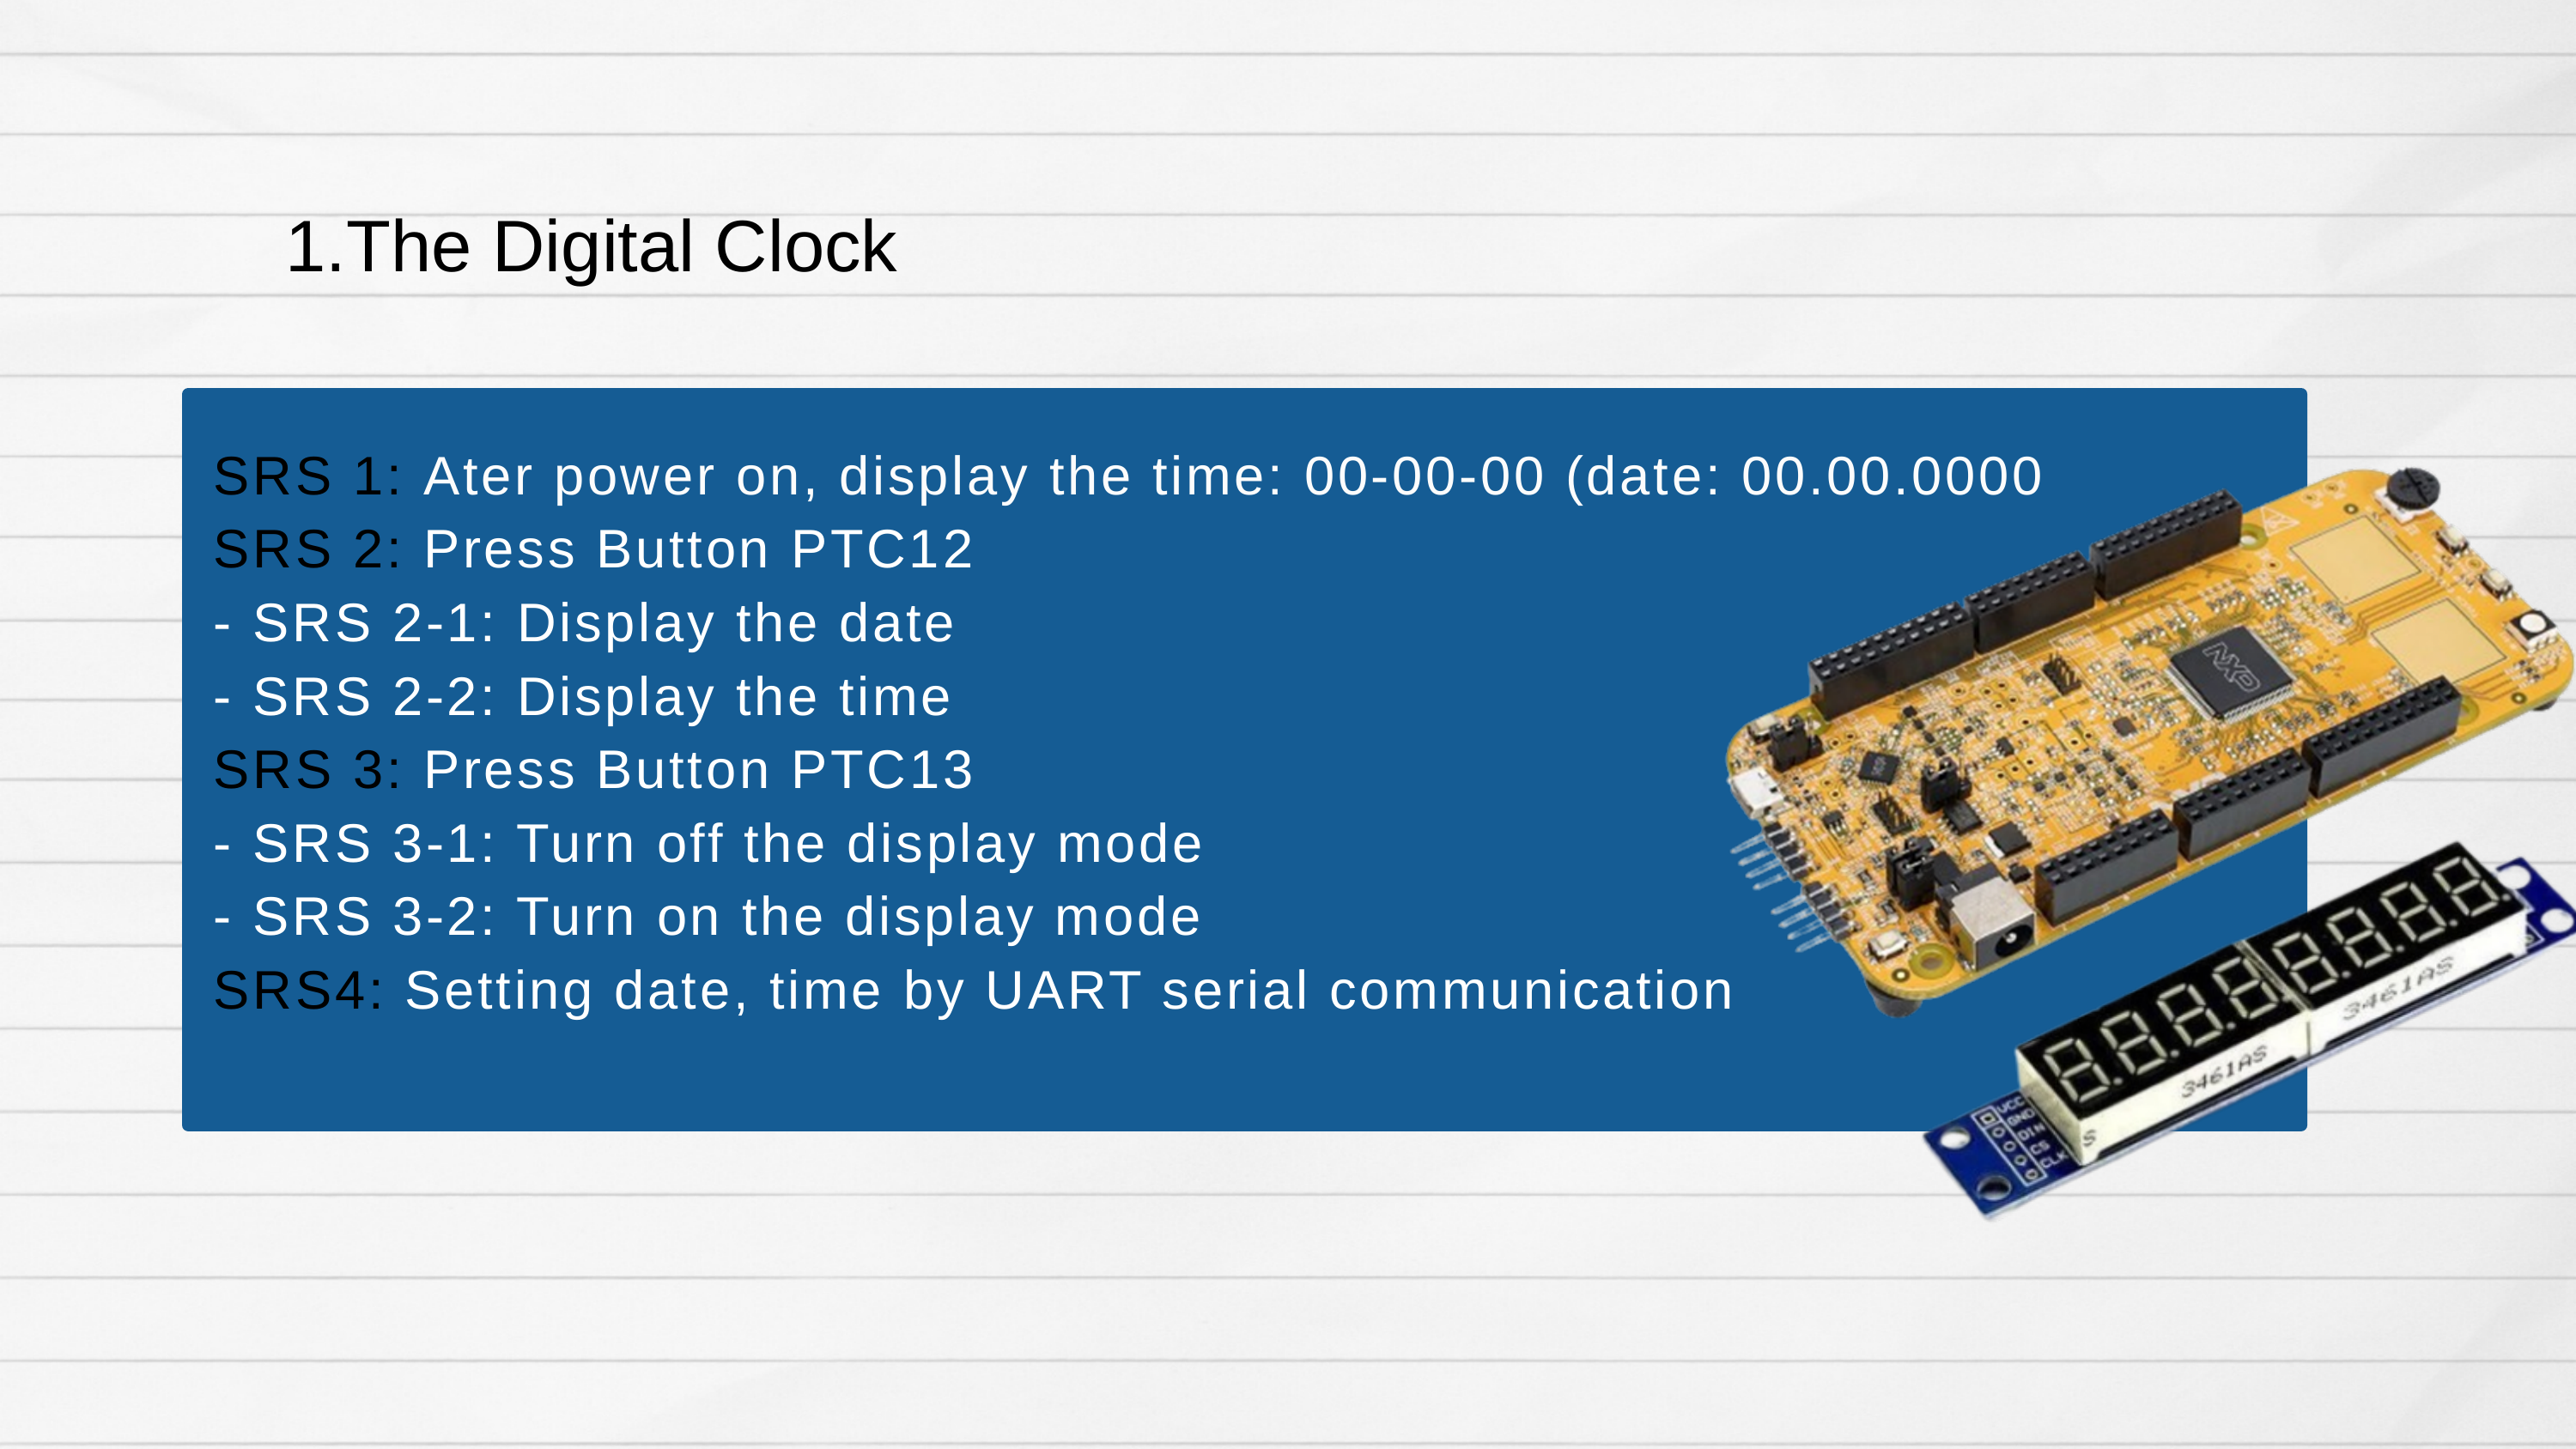

1.The Digital Clock

SRS 1: Ater power on, display the time: 00-00-00 (date: 00.00.0000
SRS 2: Press Button PTC12
- SRS 2-1: Display the date
- SRS 2-2: Display the time
SRS 3: Press Button PTC13
- SRS 3-1: Turn off the display mode
- SRS 3-2: Turn on the display mode
SRS4: Setting date, time by UART serial communication